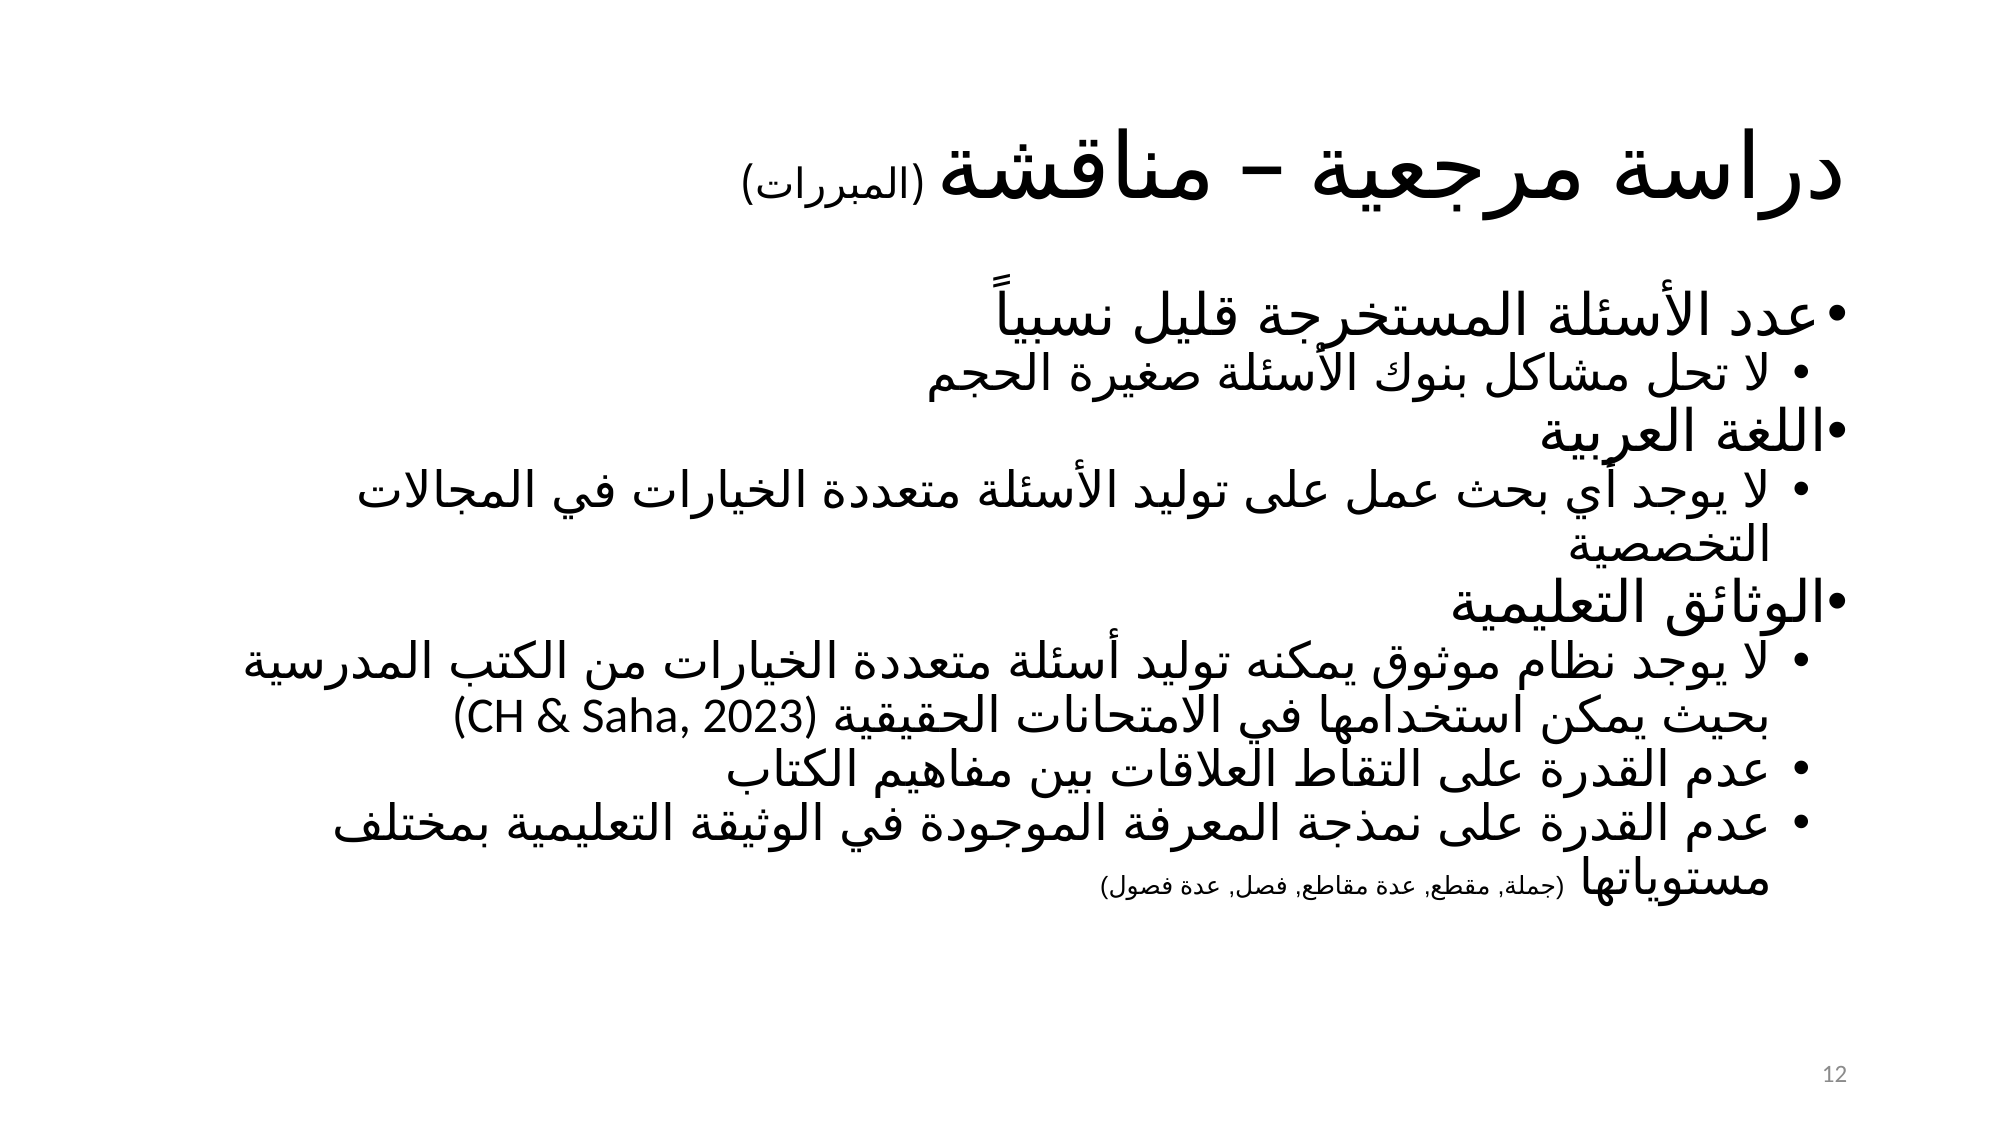

# دراسة مرجعية – مناقشة (المبررات)
عدد الأسئلة المستخرجة قليل نسبياً
لا تحل مشاكل بنوك الأسئلة صغيرة الحجم
اللغة العربية
لا يوجد أي بحث عمل على توليد الأسئلة متعددة الخيارات في المجالات التخصصية
الوثائق التعليمية
لا يوجد نظام موثوق يمكنه توليد أسئلة متعددة الخيارات من الكتب المدرسية بحيث يمكن استخدامها في الامتحانات الحقيقية (CH & Saha, 2023)
عدم القدرة على التقاط العلاقات بين مفاهيم الكتاب
عدم القدرة على نمذجة المعرفة الموجودة في الوثيقة التعليمية بمختلف مستوياتها (جملة, مقطع, عدة مقاطع, فصل, عدة فصول)
12